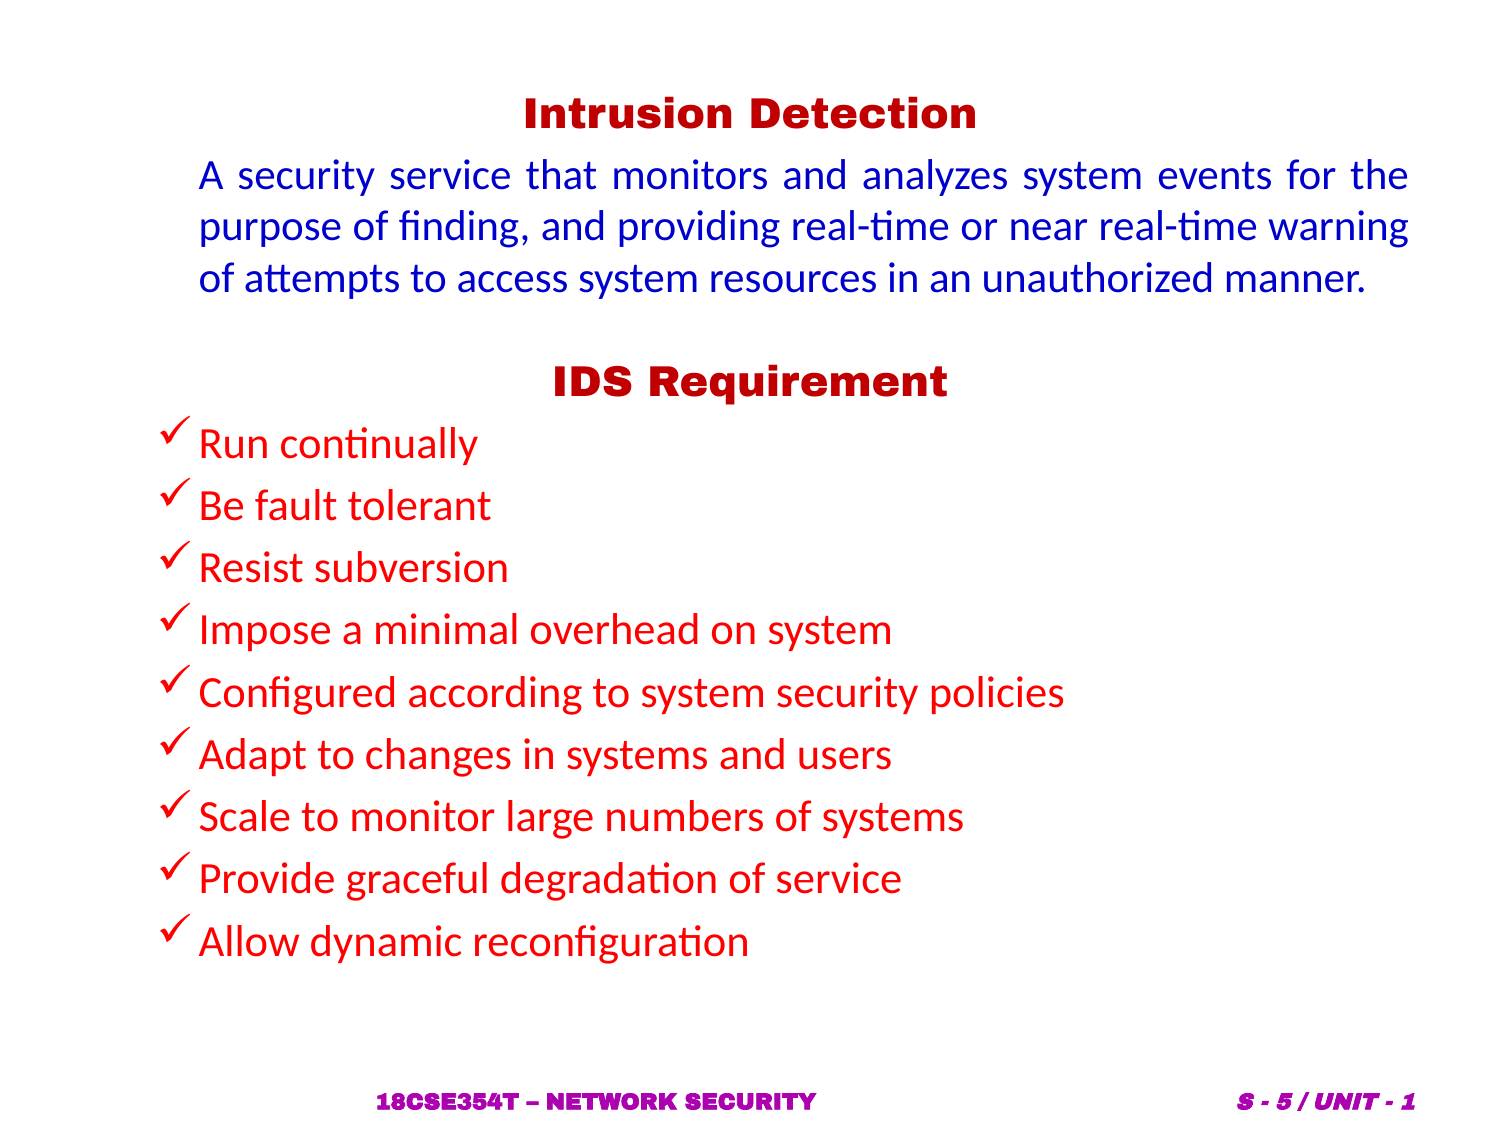

Intrusion Detection
	A security service that monitors and analyzes system events for the purpose of finding, and providing real-time or near real-time warning of attempts to access system resources in an unauthorized manner.

IDS Requirement
Run continually
Be fault tolerant
Resist subversion
Impose a minimal overhead on system
Configured according to system security policies
Adapt to changes in systems and users
Scale to monitor large numbers of systems
Provide graceful degradation of service
Allow dynamic reconfiguration

                                18CSE354T – NETWORK SECURITY                                                      S - 5 / UNIT - 1